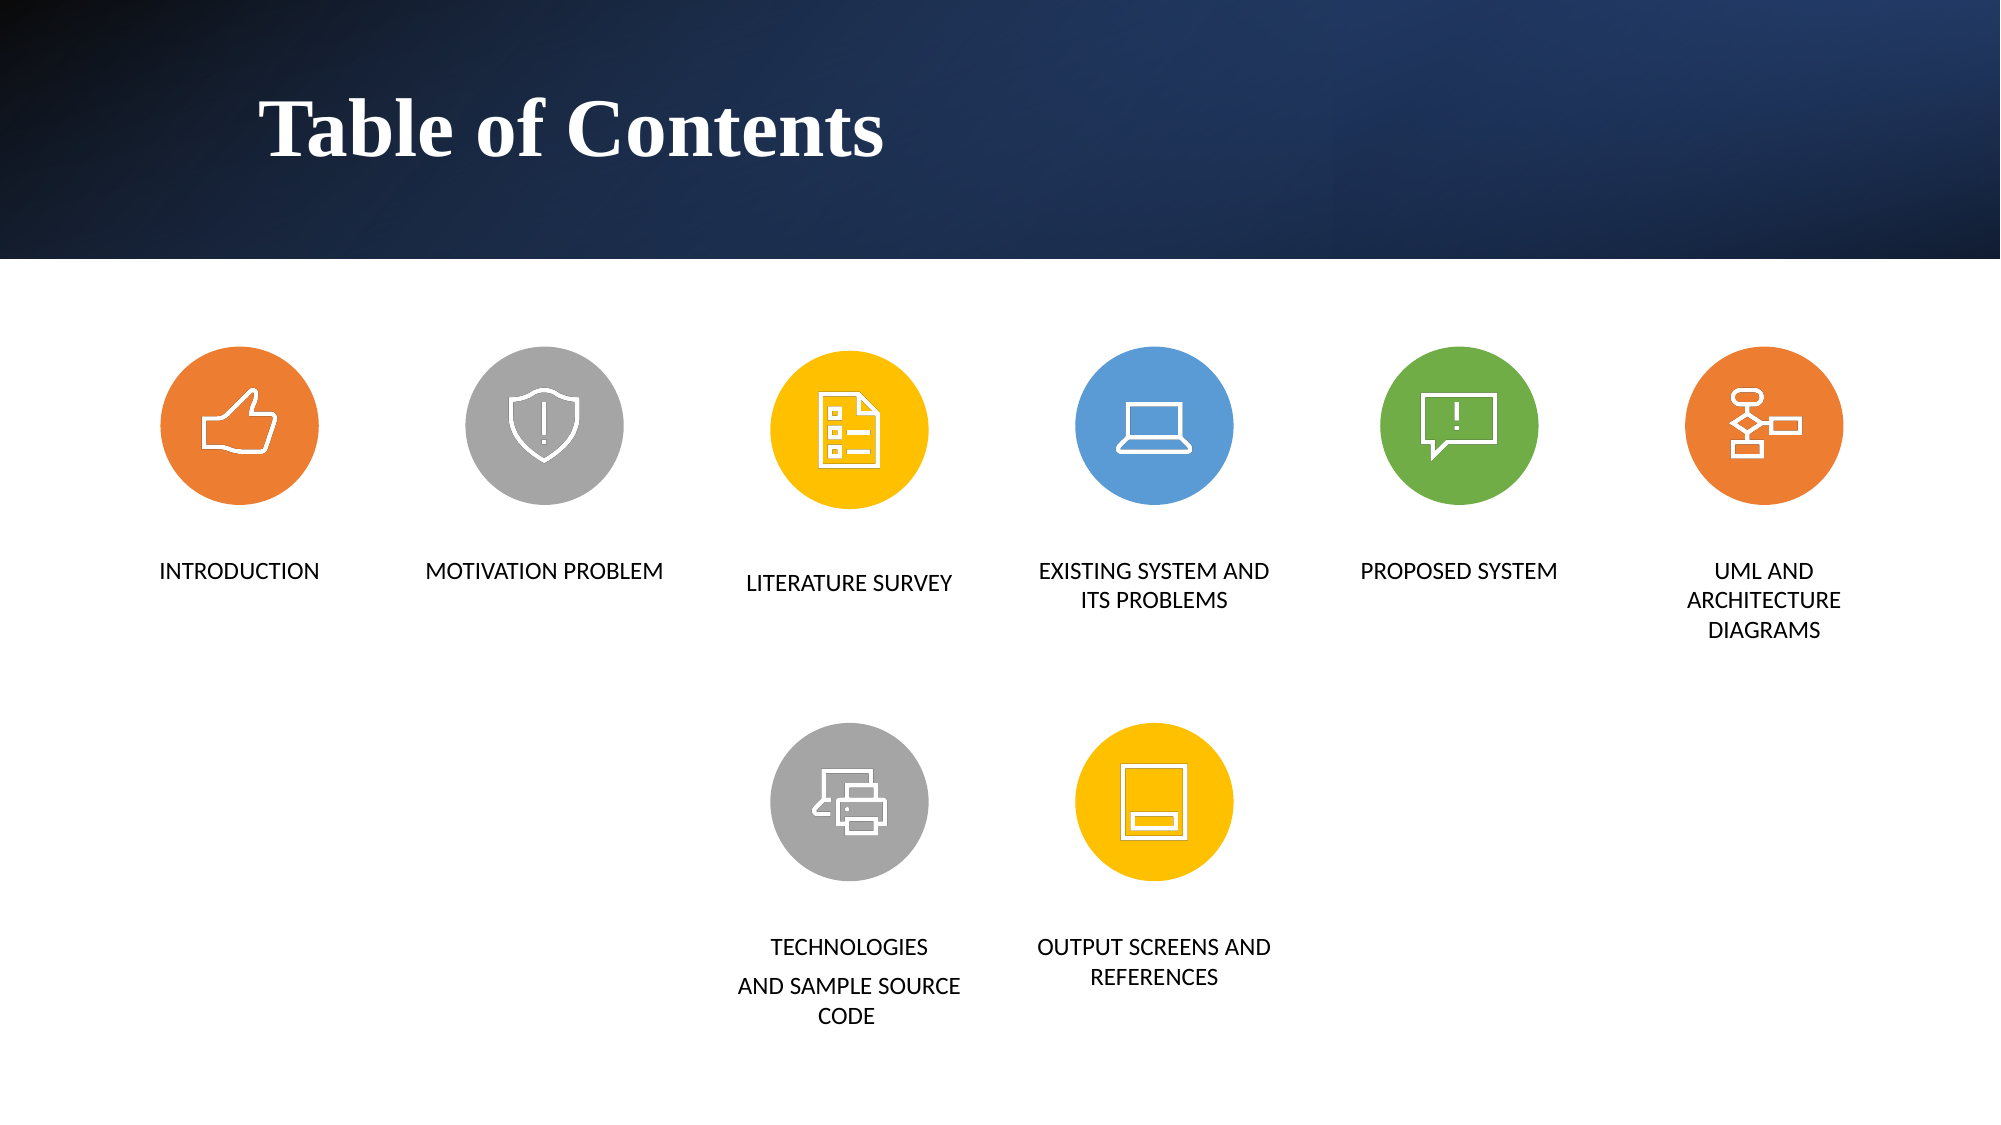

# Table of Contents

INTRODUCTION
MOTIVATION PROBLEM
LITERATURE SURVEY
EXISTING SYSTEM AND ITS PROBLEMS
PROPOSED SYSTEM
UML and ARCHITECTURE DIAGRAMs
TECHNOLOGIES
And sample Source code
Output screens and REFERENCES